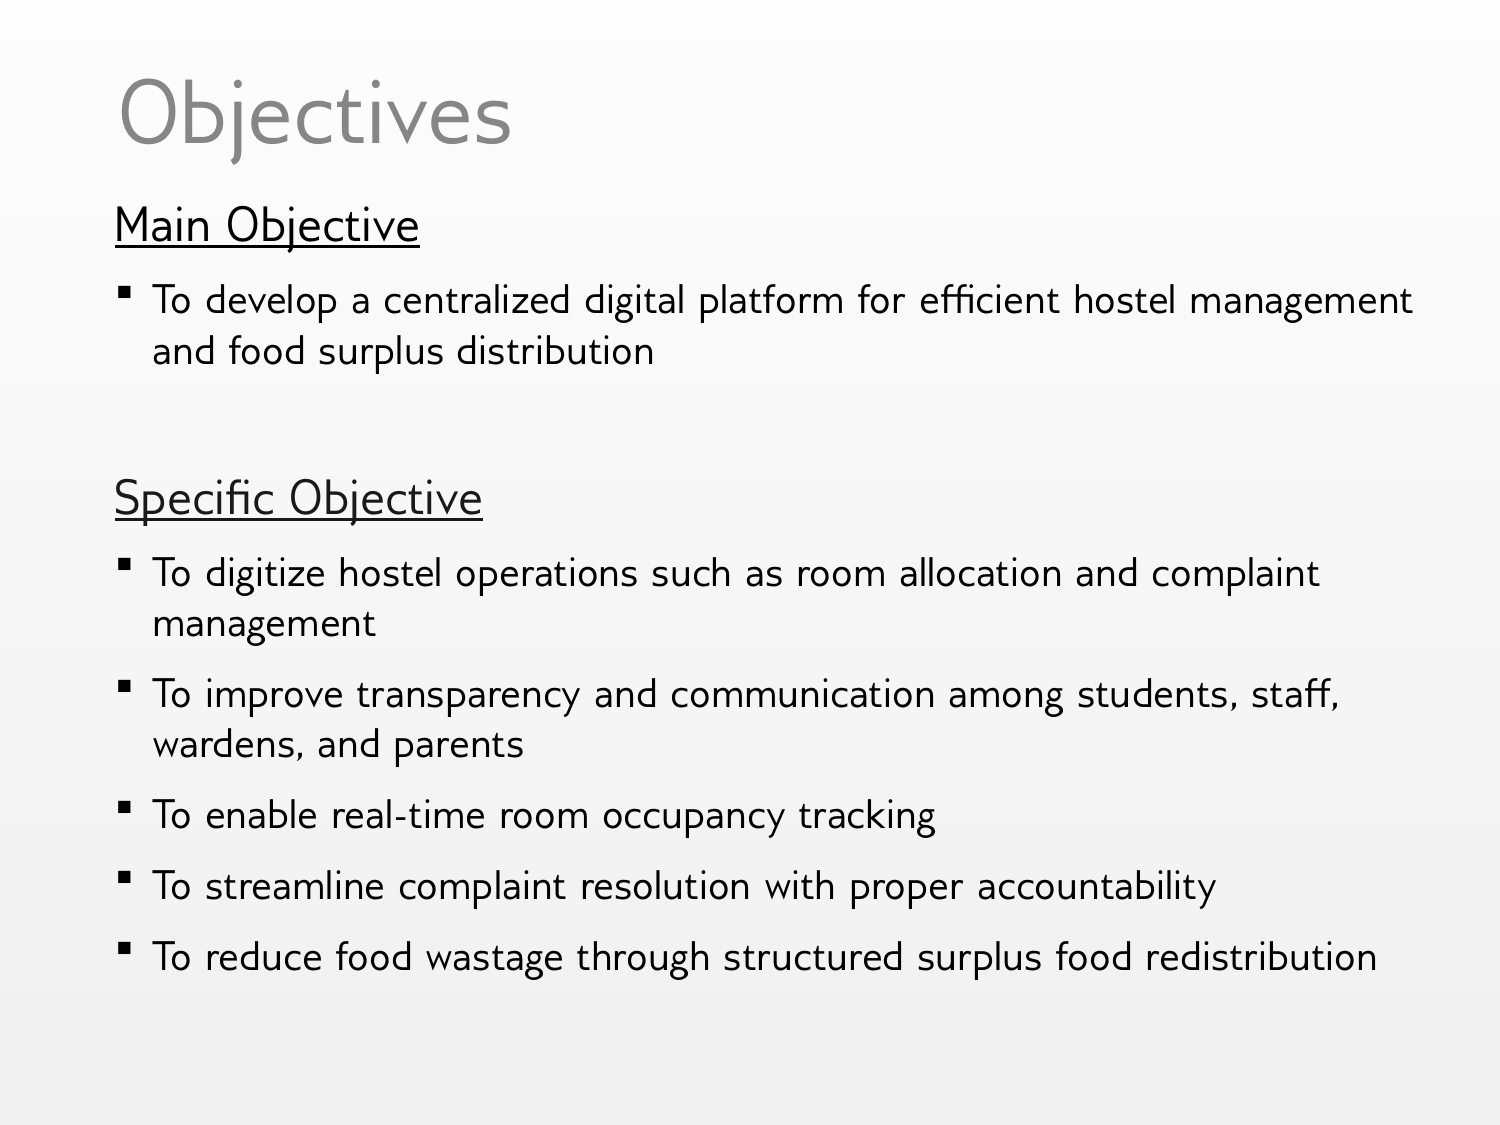

# Objectives
Main Objective
To develop a centralized digital platform for efficient hostel management and food surplus distribution

Specific Objective
To digitize hostel operations such as room allocation and complaint management
To improve transparency and communication among students, staff, wardens, and parents
To enable real-time room occupancy tracking
To streamline complaint resolution with proper accountability
To reduce food wastage through structured surplus food redistribution